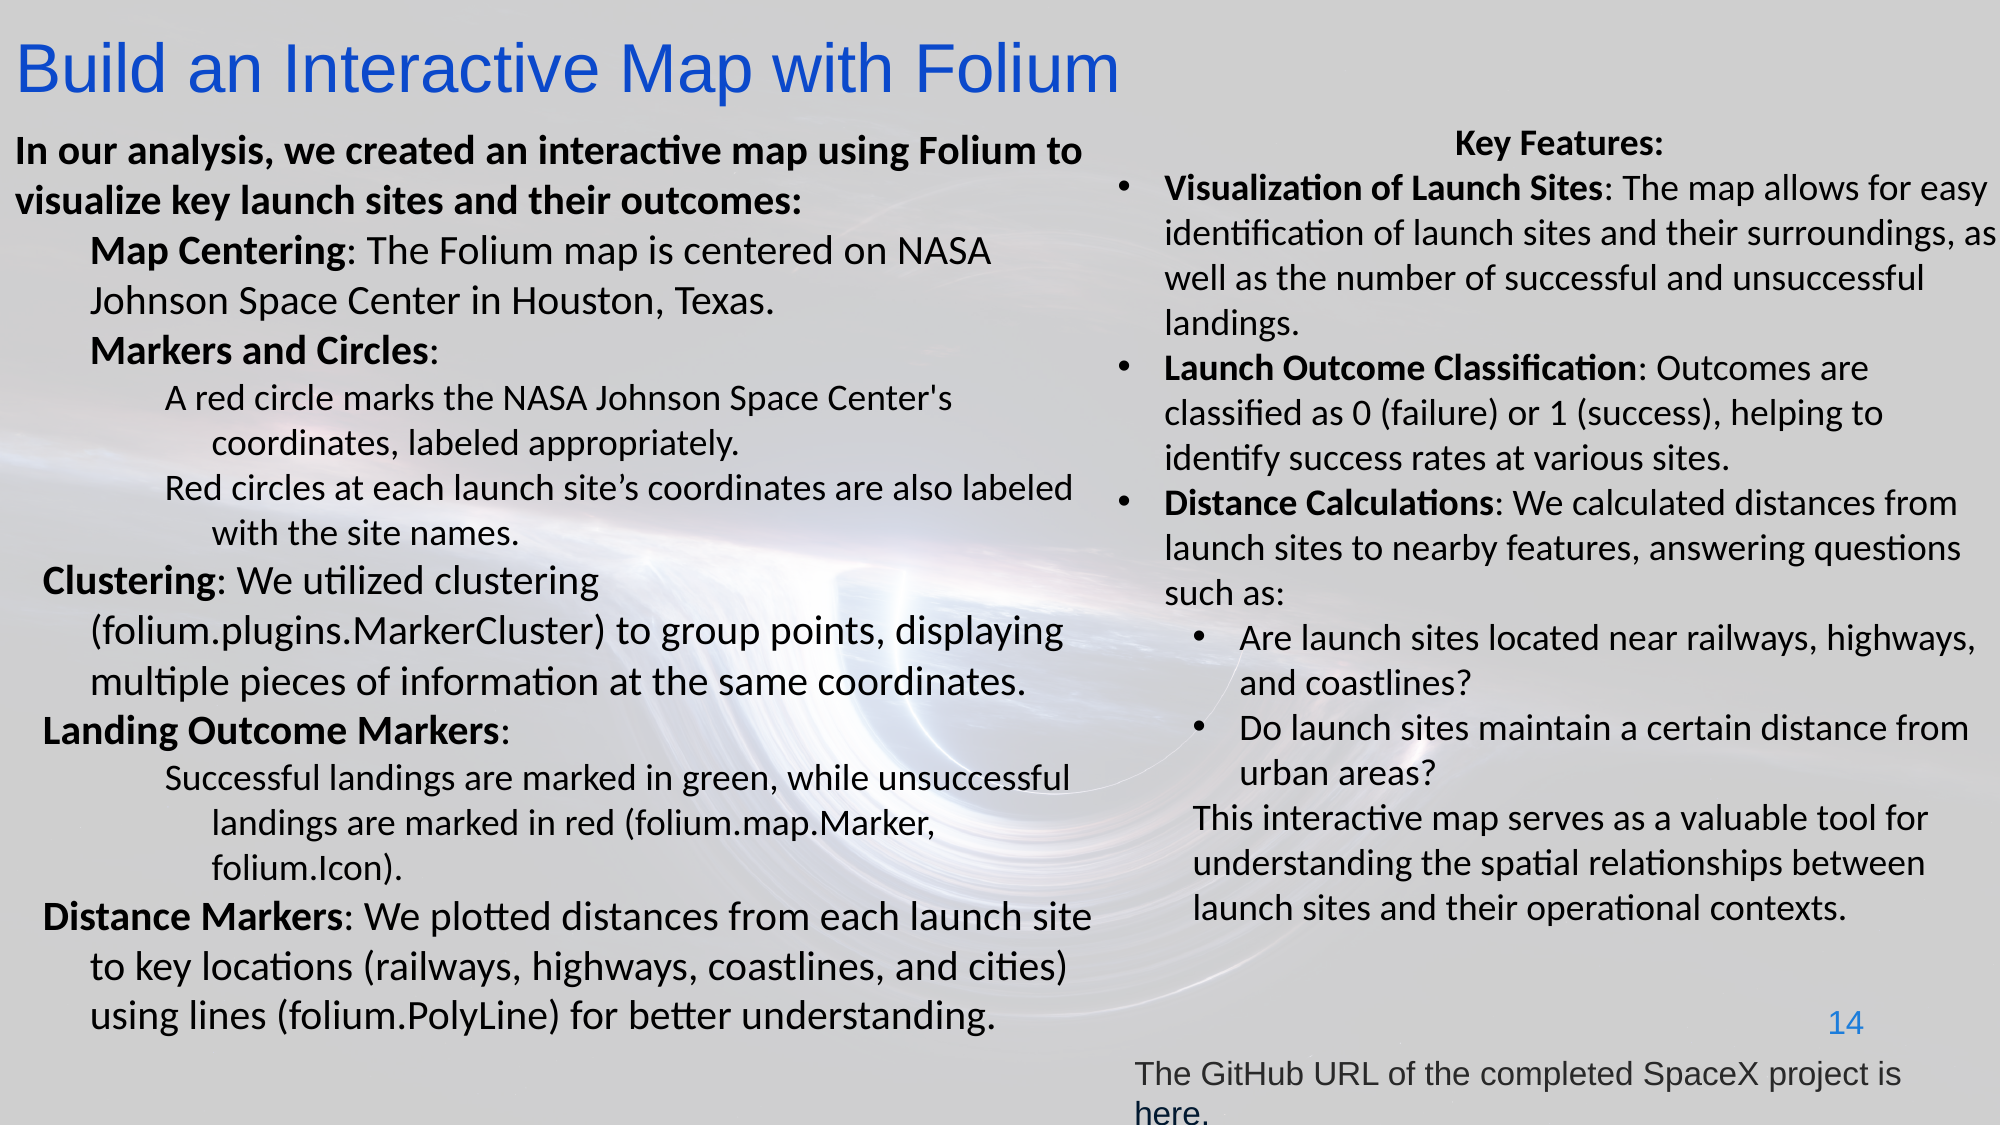

Build an Interactive Map with Folium
Key Features:
Visualization of Launch Sites: The map allows for easy identification of launch sites and their surroundings, as well as the number of successful and unsuccessful landings.
Launch Outcome Classification: Outcomes are classified as 0 (failure) or 1 (success), helping to identify success rates at various sites.
Distance Calculations: We calculated distances from launch sites to nearby features, answering questions such as:
Are launch sites located near railways, highways, and coastlines?
Do launch sites maintain a certain distance from urban areas?
This interactive map serves as a valuable tool for understanding the spatial relationships between launch sites and their operational contexts.

In our analysis, we created an interactive map using Folium to visualize key launch sites and their outcomes:
Map Centering: The Folium map is centered on NASA Johnson Space Center in Houston, Texas.
Markers and Circles:
A red circle marks the NASA Johnson Space Center's coordinates, labeled appropriately.
Red circles at each launch site’s coordinates are also labeled with the site names.
Clustering: We utilized clustering (folium.plugins.MarkerCluster) to group points, displaying multiple pieces of information at the same coordinates.
Landing Outcome Markers:
Successful landings are marked in green, while unsuccessful landings are marked in red (folium.map.Marker, folium.Icon).
Distance Markers: We plotted distances from each launch site to key locations (railways, highways, coastlines, and cities) using lines (folium.PolyLine) for better understanding.
14
The GitHub URL of the completed SpaceX project is here.